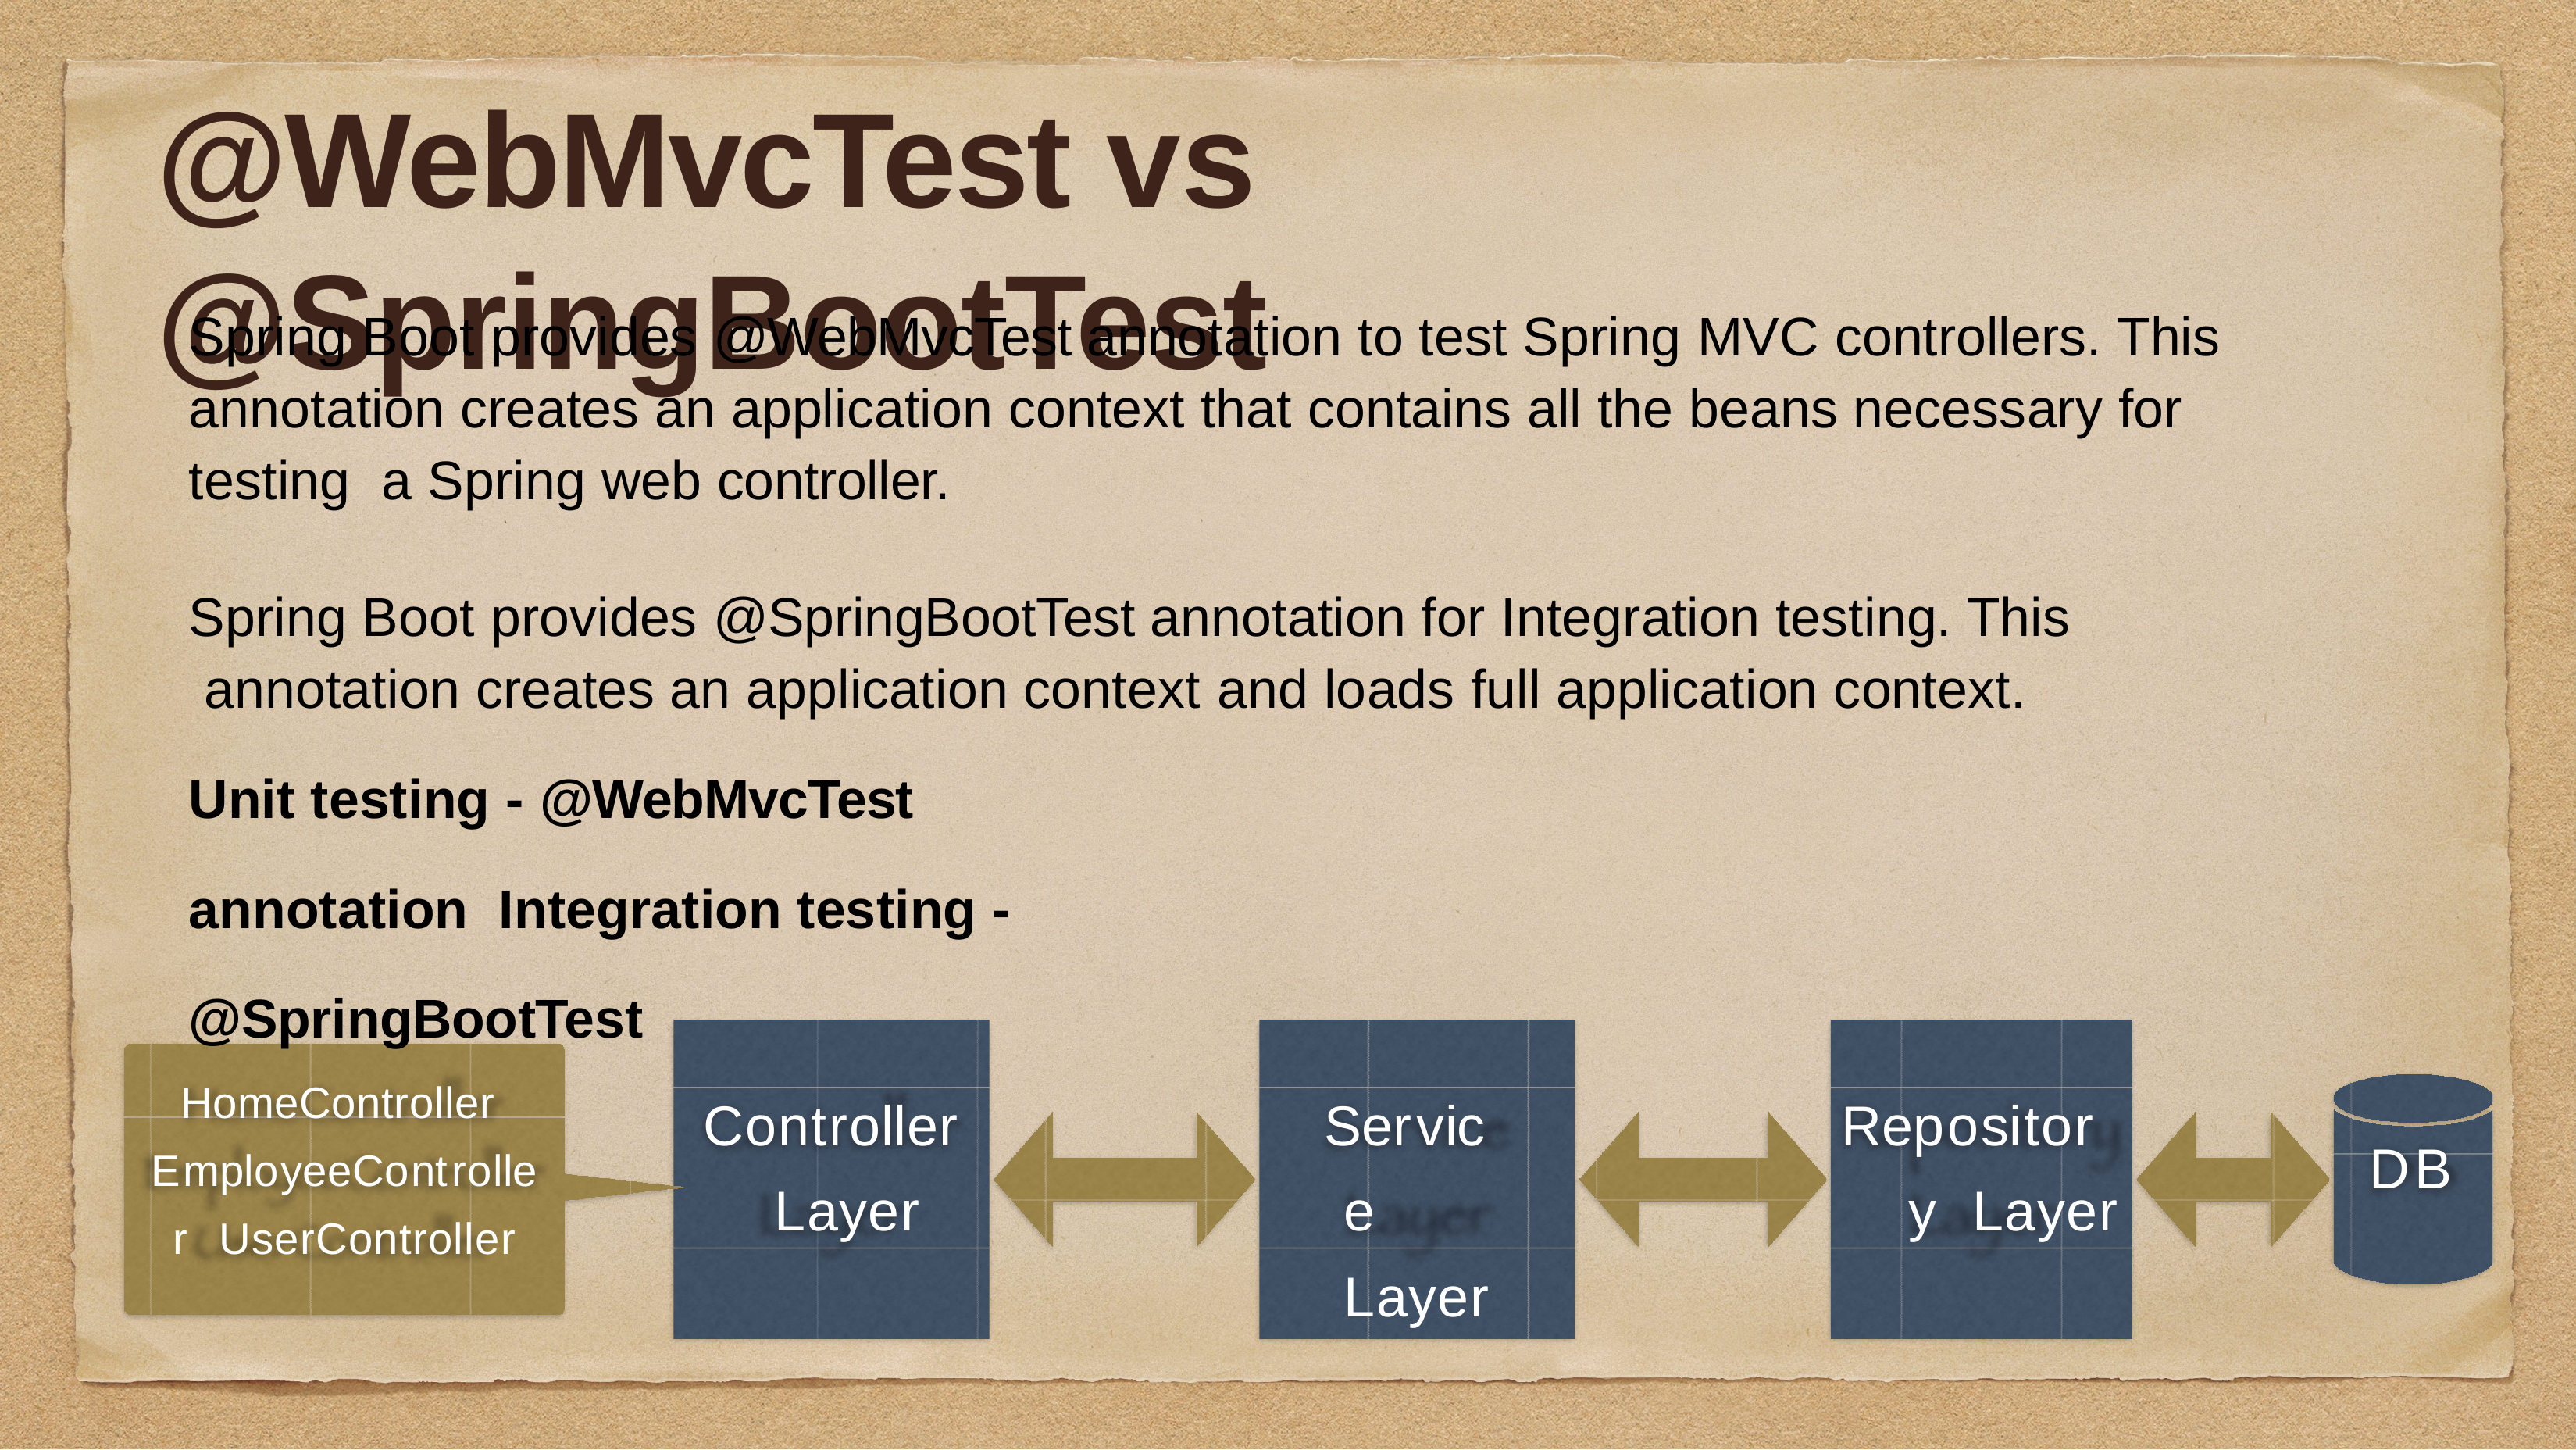

# @WebMvcTest vs @SpringBootTest
Spring Boot provides @WebMvcTest annotation to test Spring MVC controllers. This  annotation creates an application context that contains all the beans necessary for testing  a Spring web controller.

Spring Boot provides @SpringBootTest annotation for Integration testing. This  annotation creates an application context and loads full application context.
Unit testing - @WebMvcTest annotation  Integration testing - @SpringBootTest

Service  Layer
Repository  Layer

HomeController  EmployeeController  UserController
Controller  Layer

DB